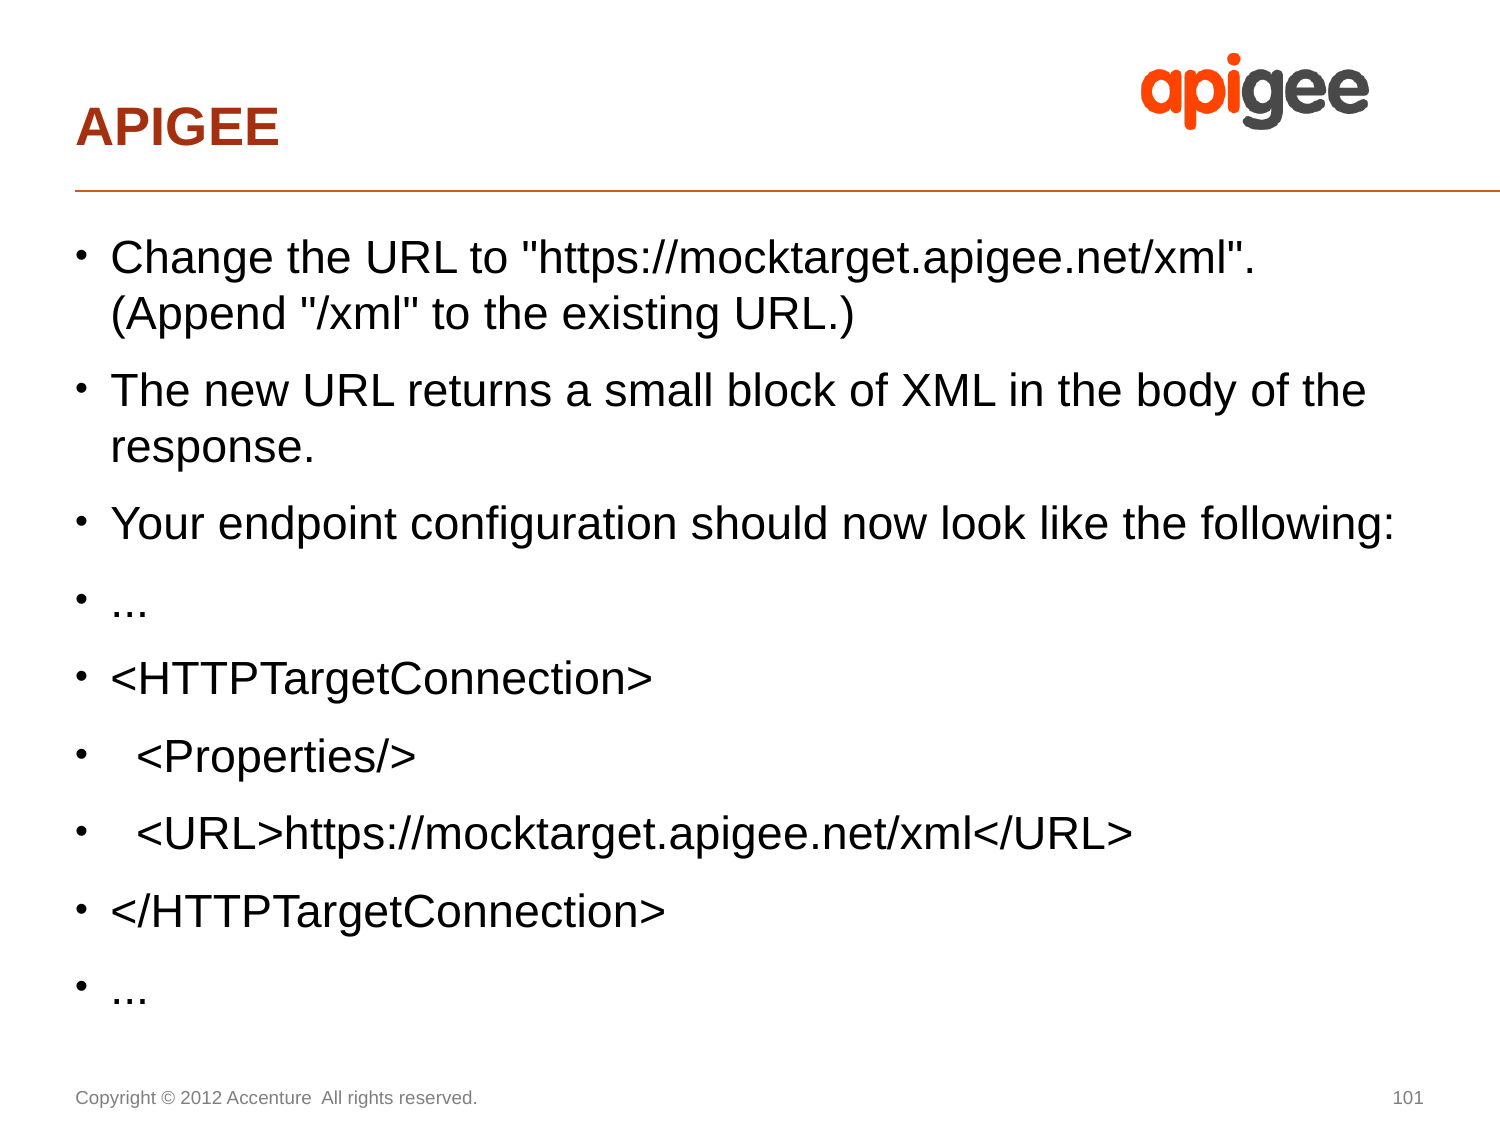

# APIGEE
Change the URL to "https://mocktarget.apigee.net/xml". (Append "/xml" to the existing URL.)
The new URL returns a small block of XML in the body of the response.
Your endpoint configuration should now look like the following:
...
<HTTPTargetConnection>
  <Properties/>
  <URL>https://mocktarget.apigee.net/xml</URL>
</HTTPTargetConnection>
...